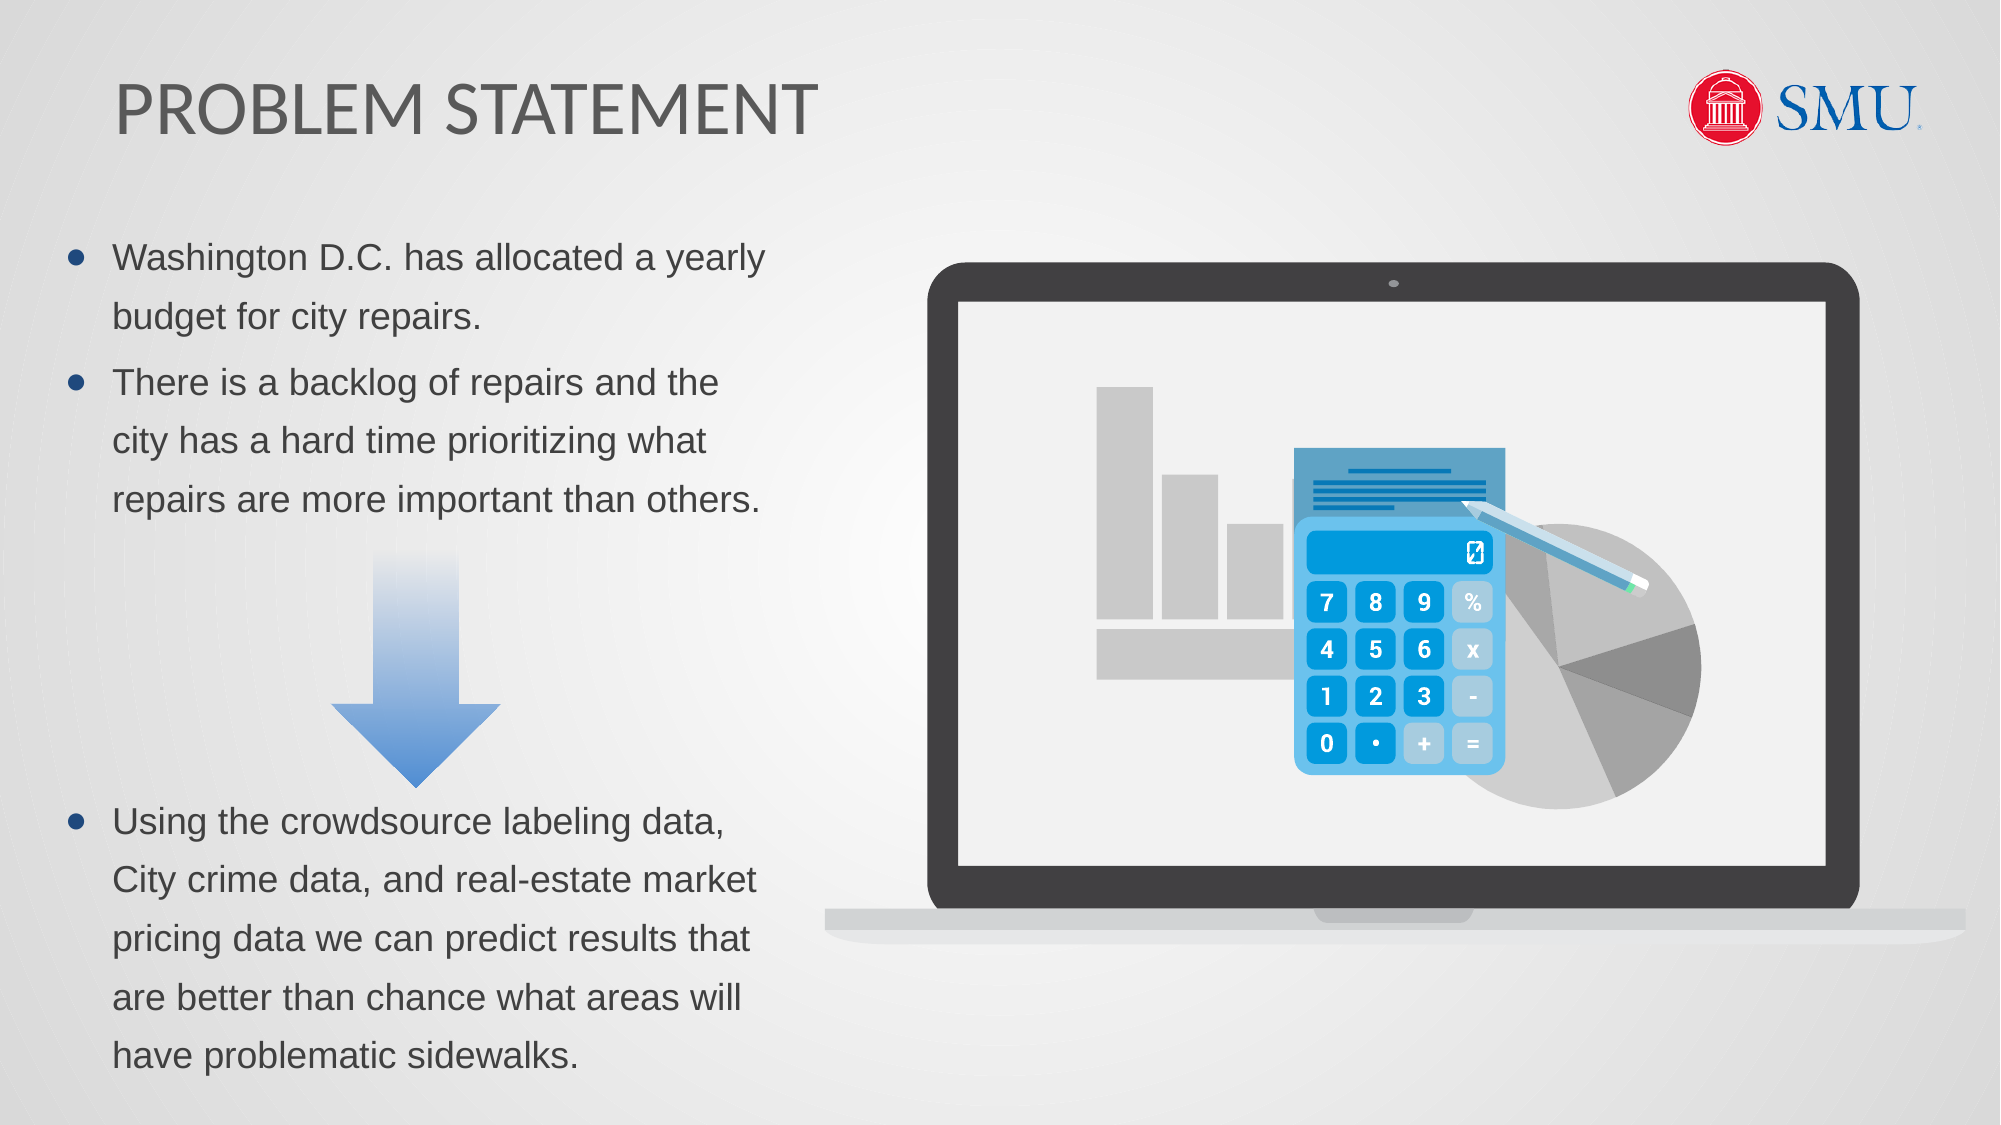

# PROBLEM STATEMENT
Washington D.C. has allocated a yearly budget for city repairs.
There is a backlog of repairs and the city has a hard time prioritizing what repairs are more important than others.

Using the crowdsource labeling data, City crime data, and real-estate market pricing data we can predict results that are better than chance what areas will have problematic sidewalks.